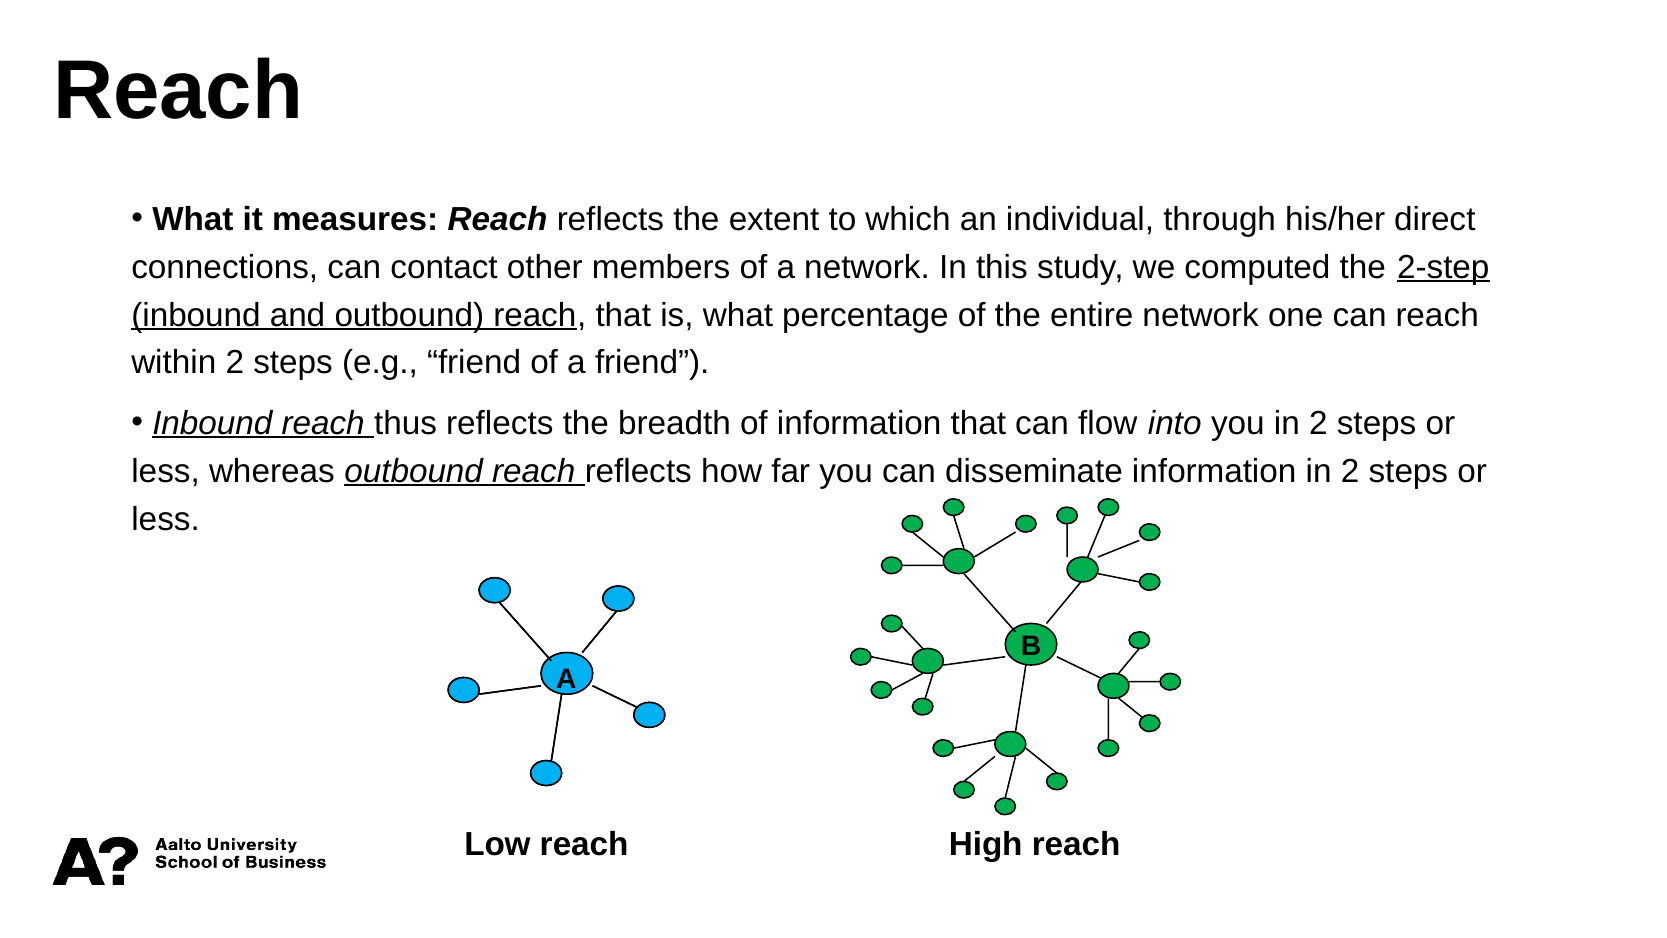

Reach
 What it measures: Reach reflects the extent to which an individual, through his/her direct connections, can contact other members of a network. In this study, we computed the 2-step (inbound and outbound) reach, that is, what percentage of the entire network one can reach within 2 steps (e.g., “friend of a friend”).
 Inbound reach thus reflects the breadth of information that can flow into you in 2 steps or less, whereas outbound reach reflects how far you can disseminate information in 2 steps or less.

B

A
Low reach
High reach